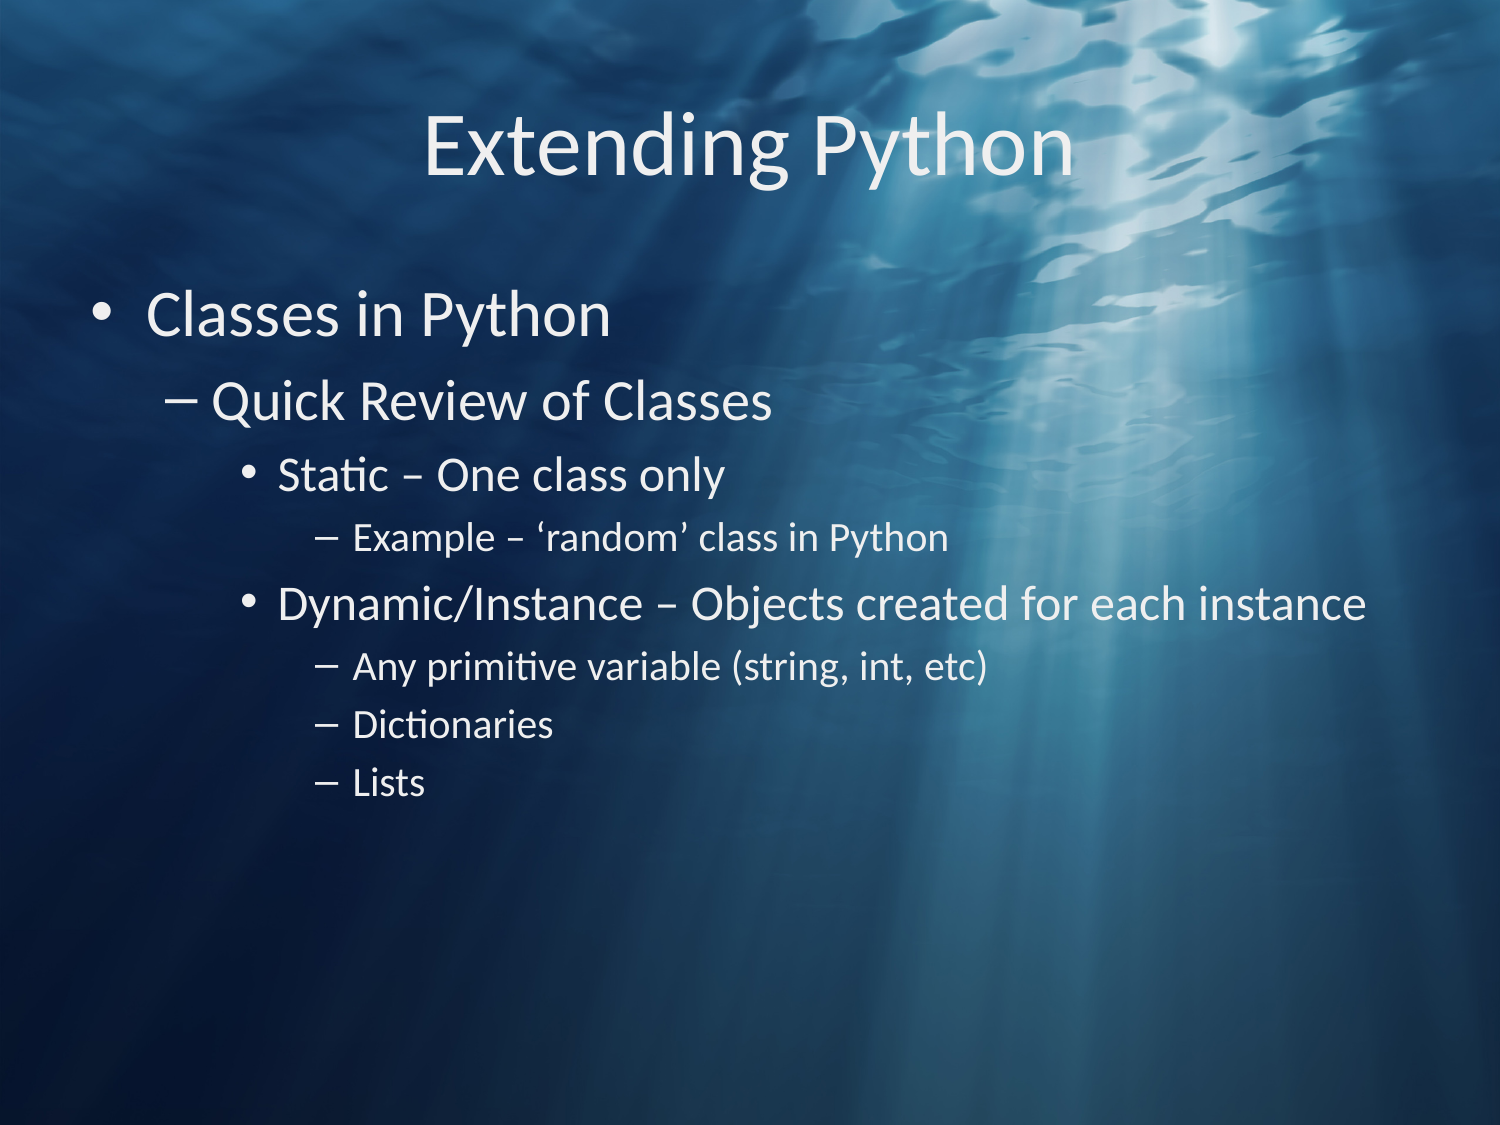

# Extending Python
Classes in Python
Quick Review of Classes
Static – One class only
Example – ‘random’ class in Python
Dynamic/Instance – Objects created for each instance
Any primitive variable (string, int, etc)
Dictionaries
Lists